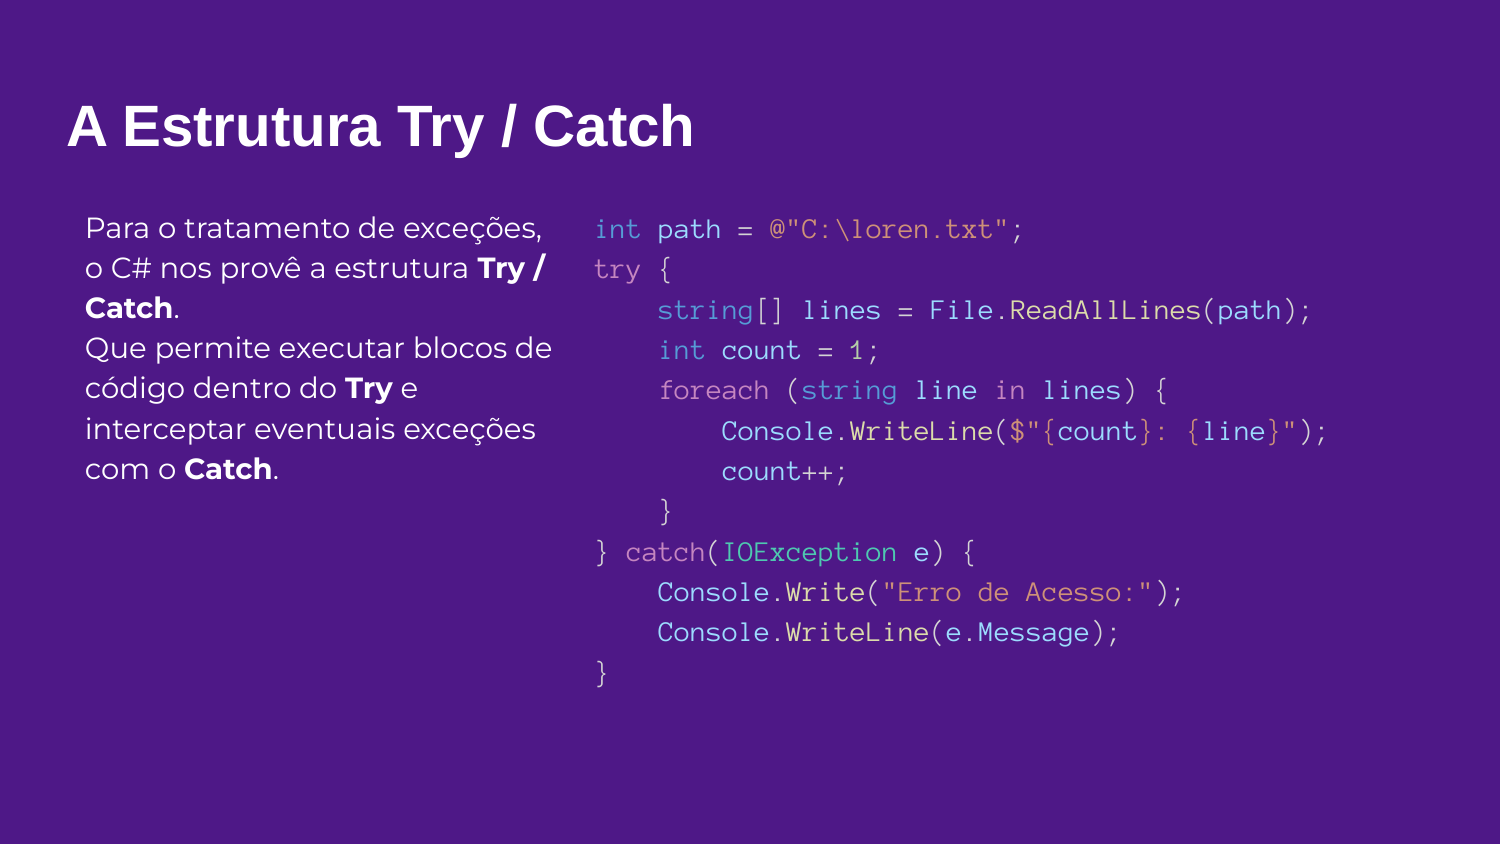

# A Estrutura Try / Catch
Para o tratamento de exceções, o C# nos provê a estrutura Try / Catch.
Que permite executar blocos de código dentro do Try e interceptar eventuais exceções com o Catch.
int path = @"C:\loren.txt";
try {
    string[] lines = File.ReadAllLines(path);
    int count = 1;
    foreach (string line in lines) {
        Console.WriteLine($"{count}: {line}");
        count++;
    }
} catch(IOException e) {
    Console.Write("Erro de Acesso:");
    Console.WriteLine(e.Message);
}